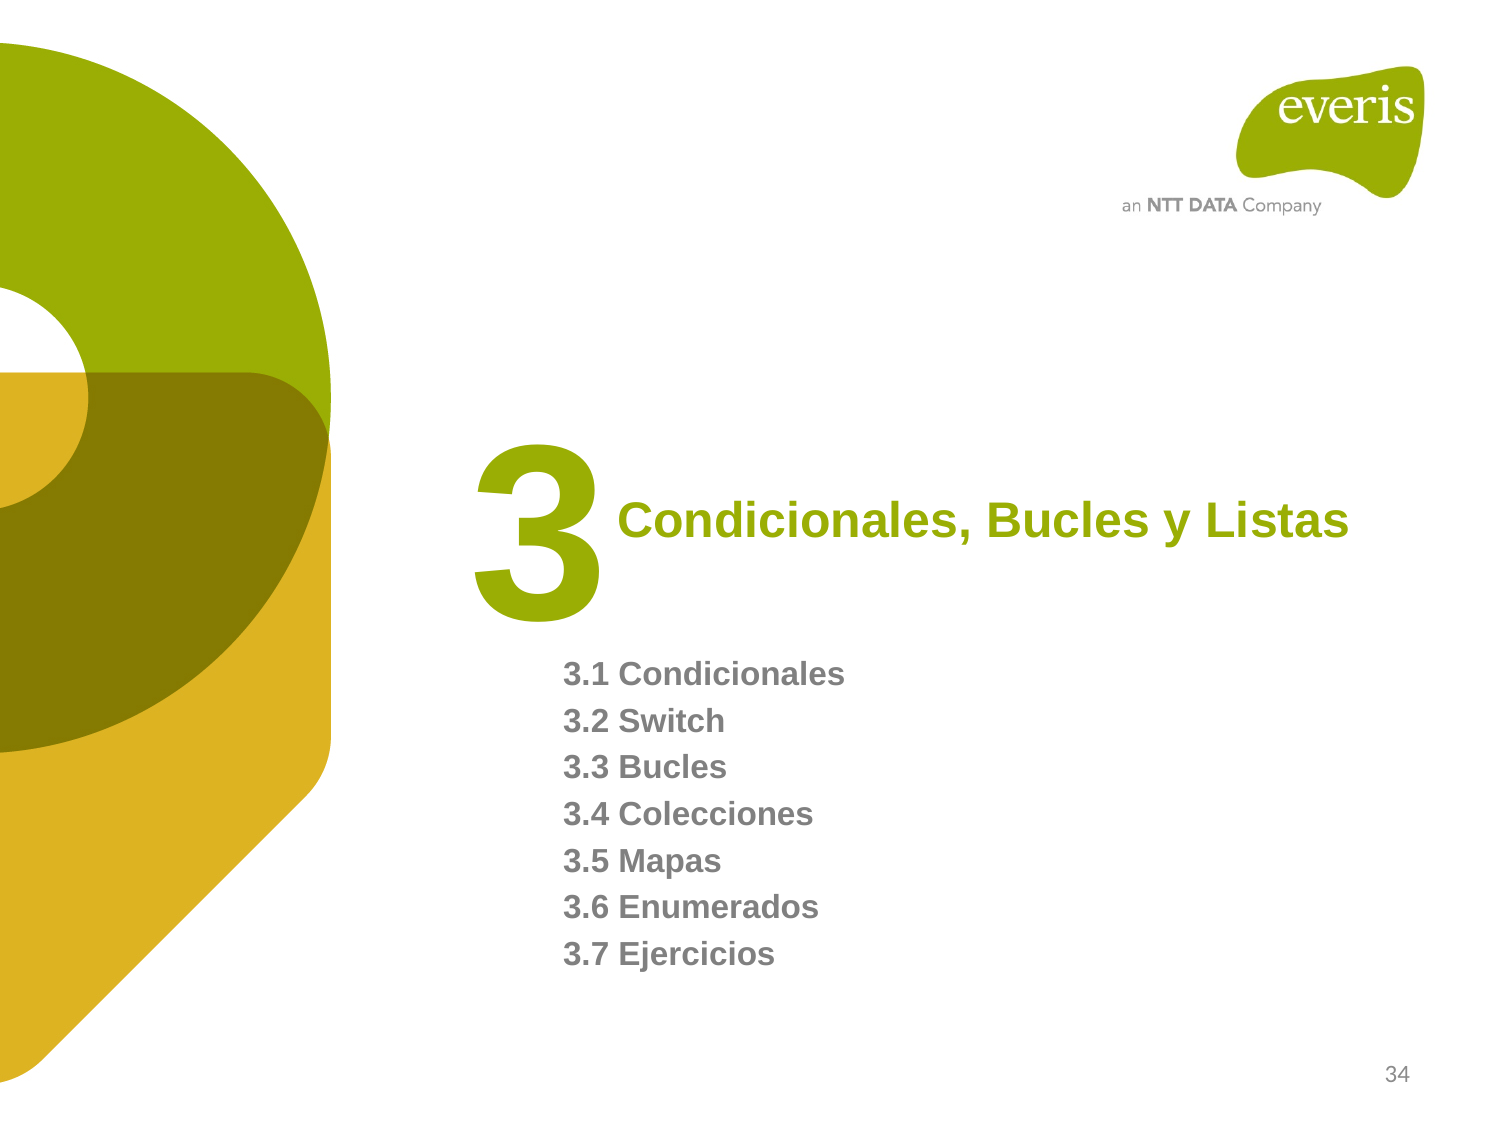

3
Condicionales, Bucles y Listas
3.1 Condicionales
3.2 Switch
3.3 Bucles
3.4 Colecciones
3.5 Mapas
3.6 Enumerados
3.7 Ejercicios
34